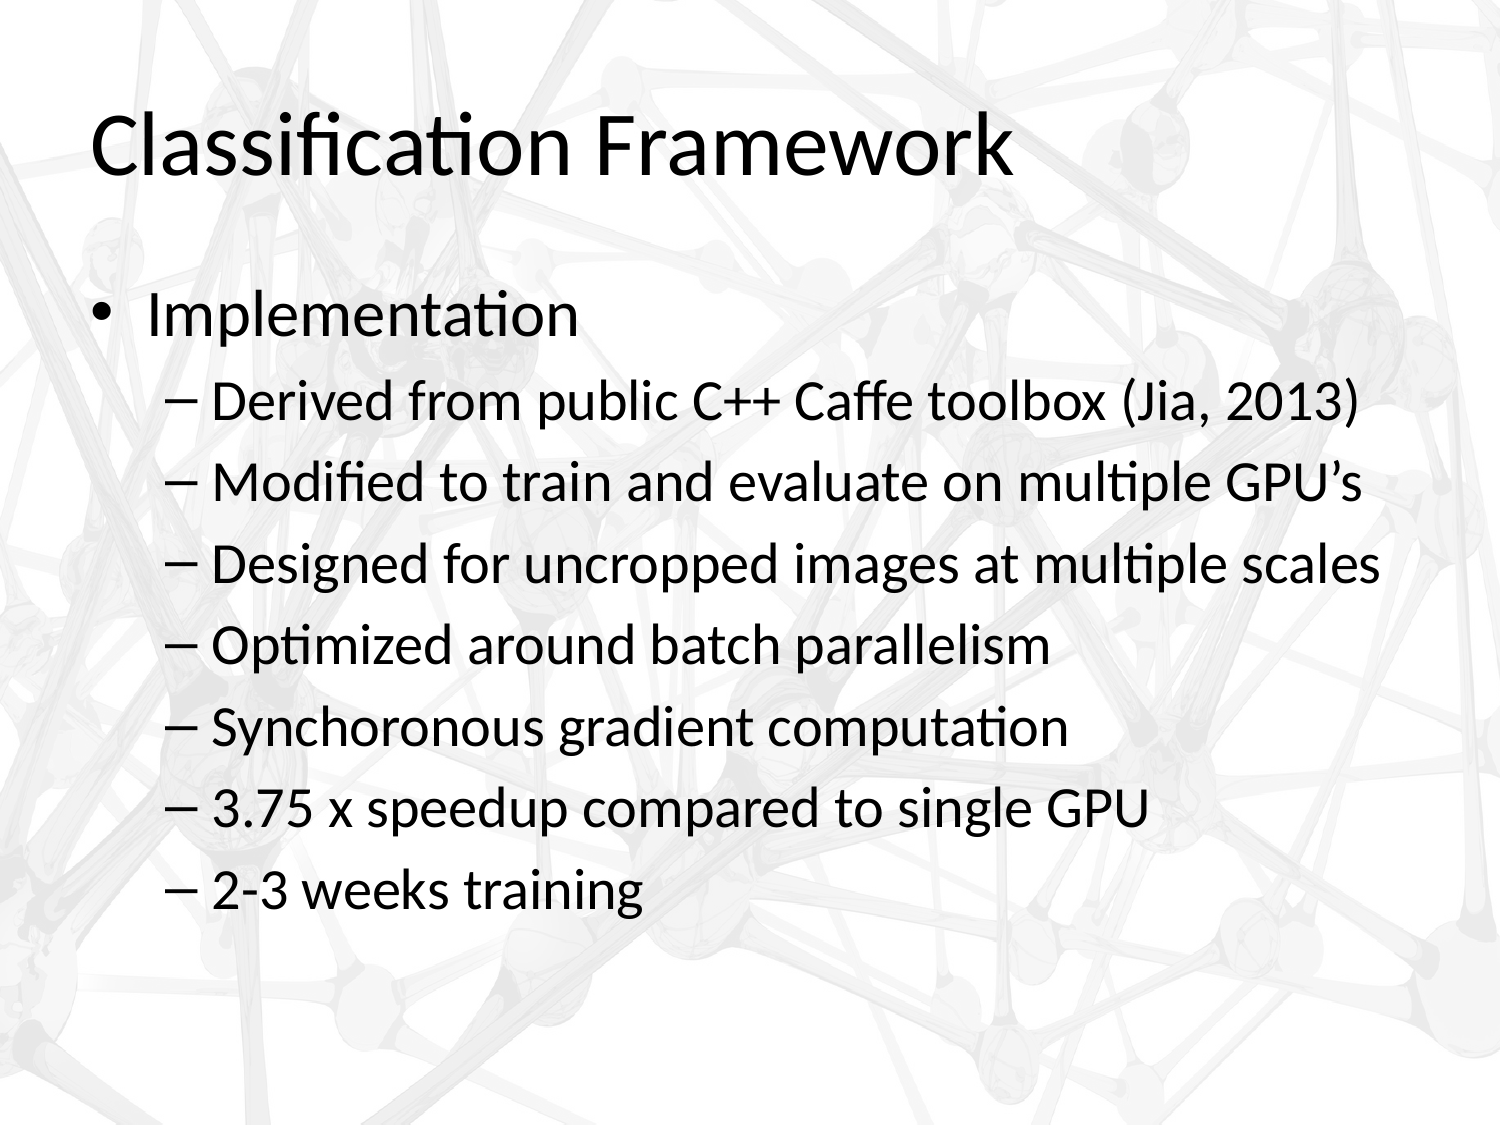

# Classification Framework
Implementation
Derived from public C++ Caffe toolbox (Jia, 2013)
Modified to train and evaluate on multiple GPU’s
Designed for uncropped images at multiple scales
Optimized around batch parallelism
Synchoronous gradient computation
3.75 x speedup compared to single GPU
2-3 weeks training